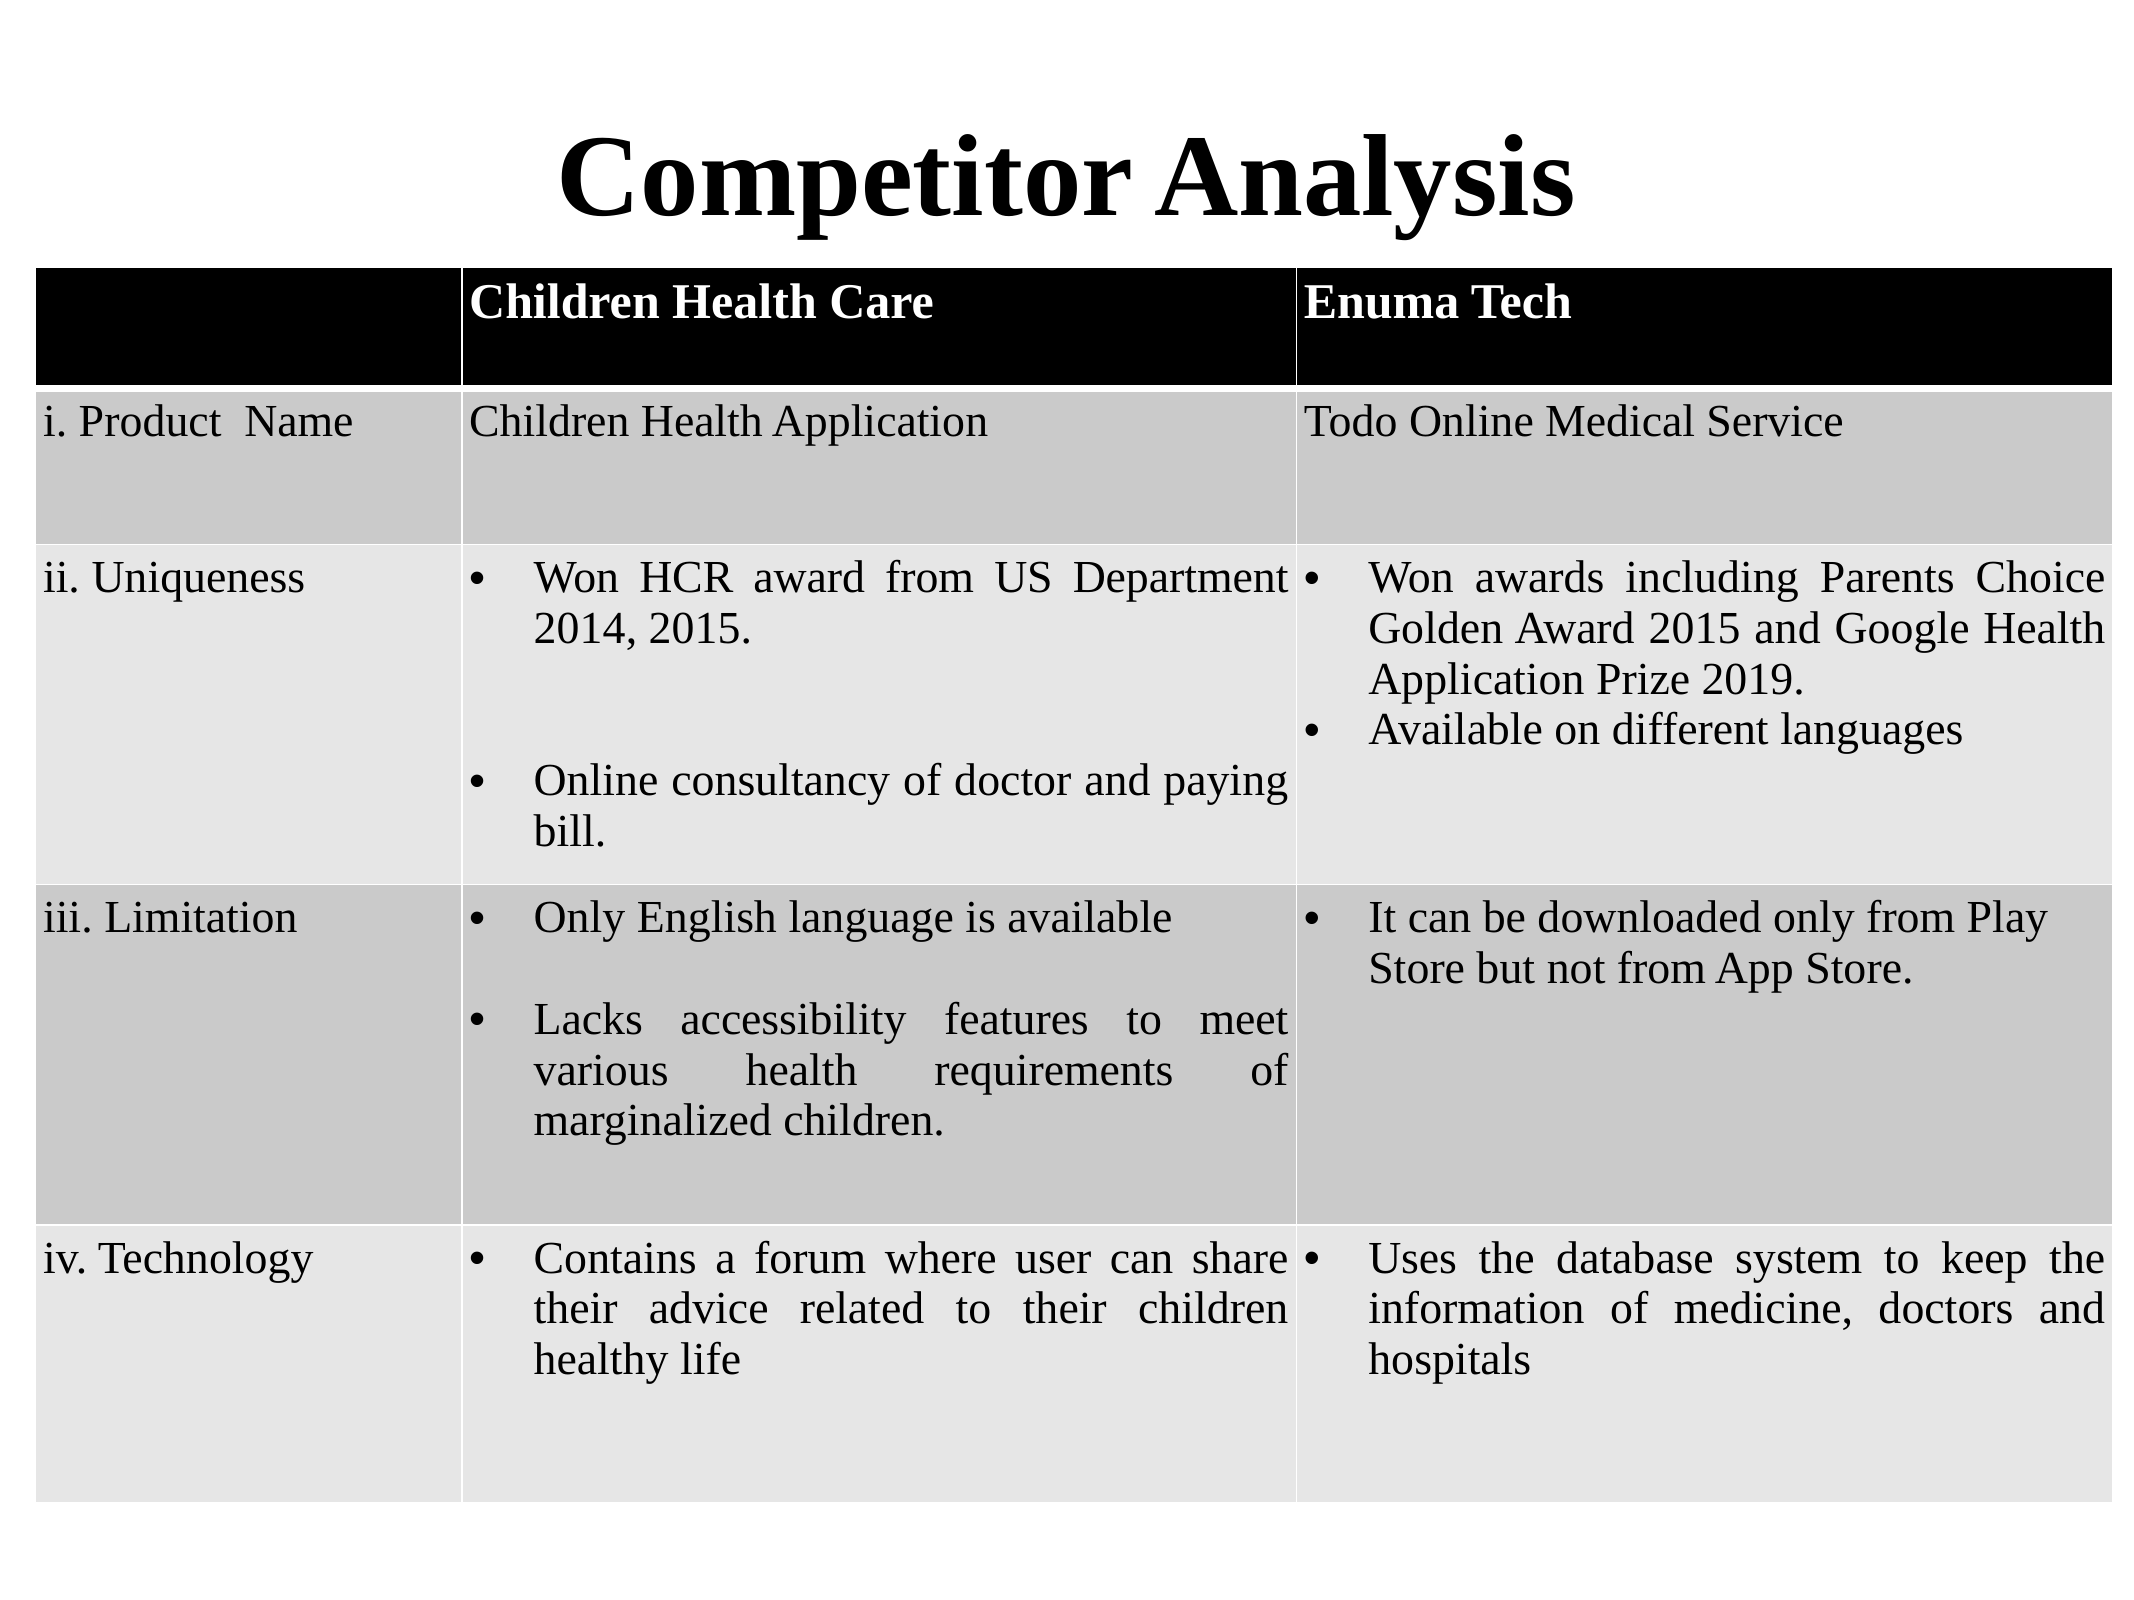

# Competitor Analysis
|  | Children Health Care | Enuma Tech |
| --- | --- | --- |
| i. Product Name | Children Health Application | Todo Online Medical Service |
| ii. Uniqueness | Won HCR award from US Department 2014, 2015. Online consultancy of doctor and paying bill. | Won awards including Parents Choice Golden Award 2015 and Google Health Application Prize 2019. Available on different languages |
| iii. Limitation | Only English language is available Lacks accessibility features to meet various health requirements of marginalized children. | It can be downloaded only from Play Store but not from App Store. |
| iv. Technology | Contains a forum where user can share their advice related to their children healthy life | Uses the database system to keep the information of medicine, doctors and hospitals |